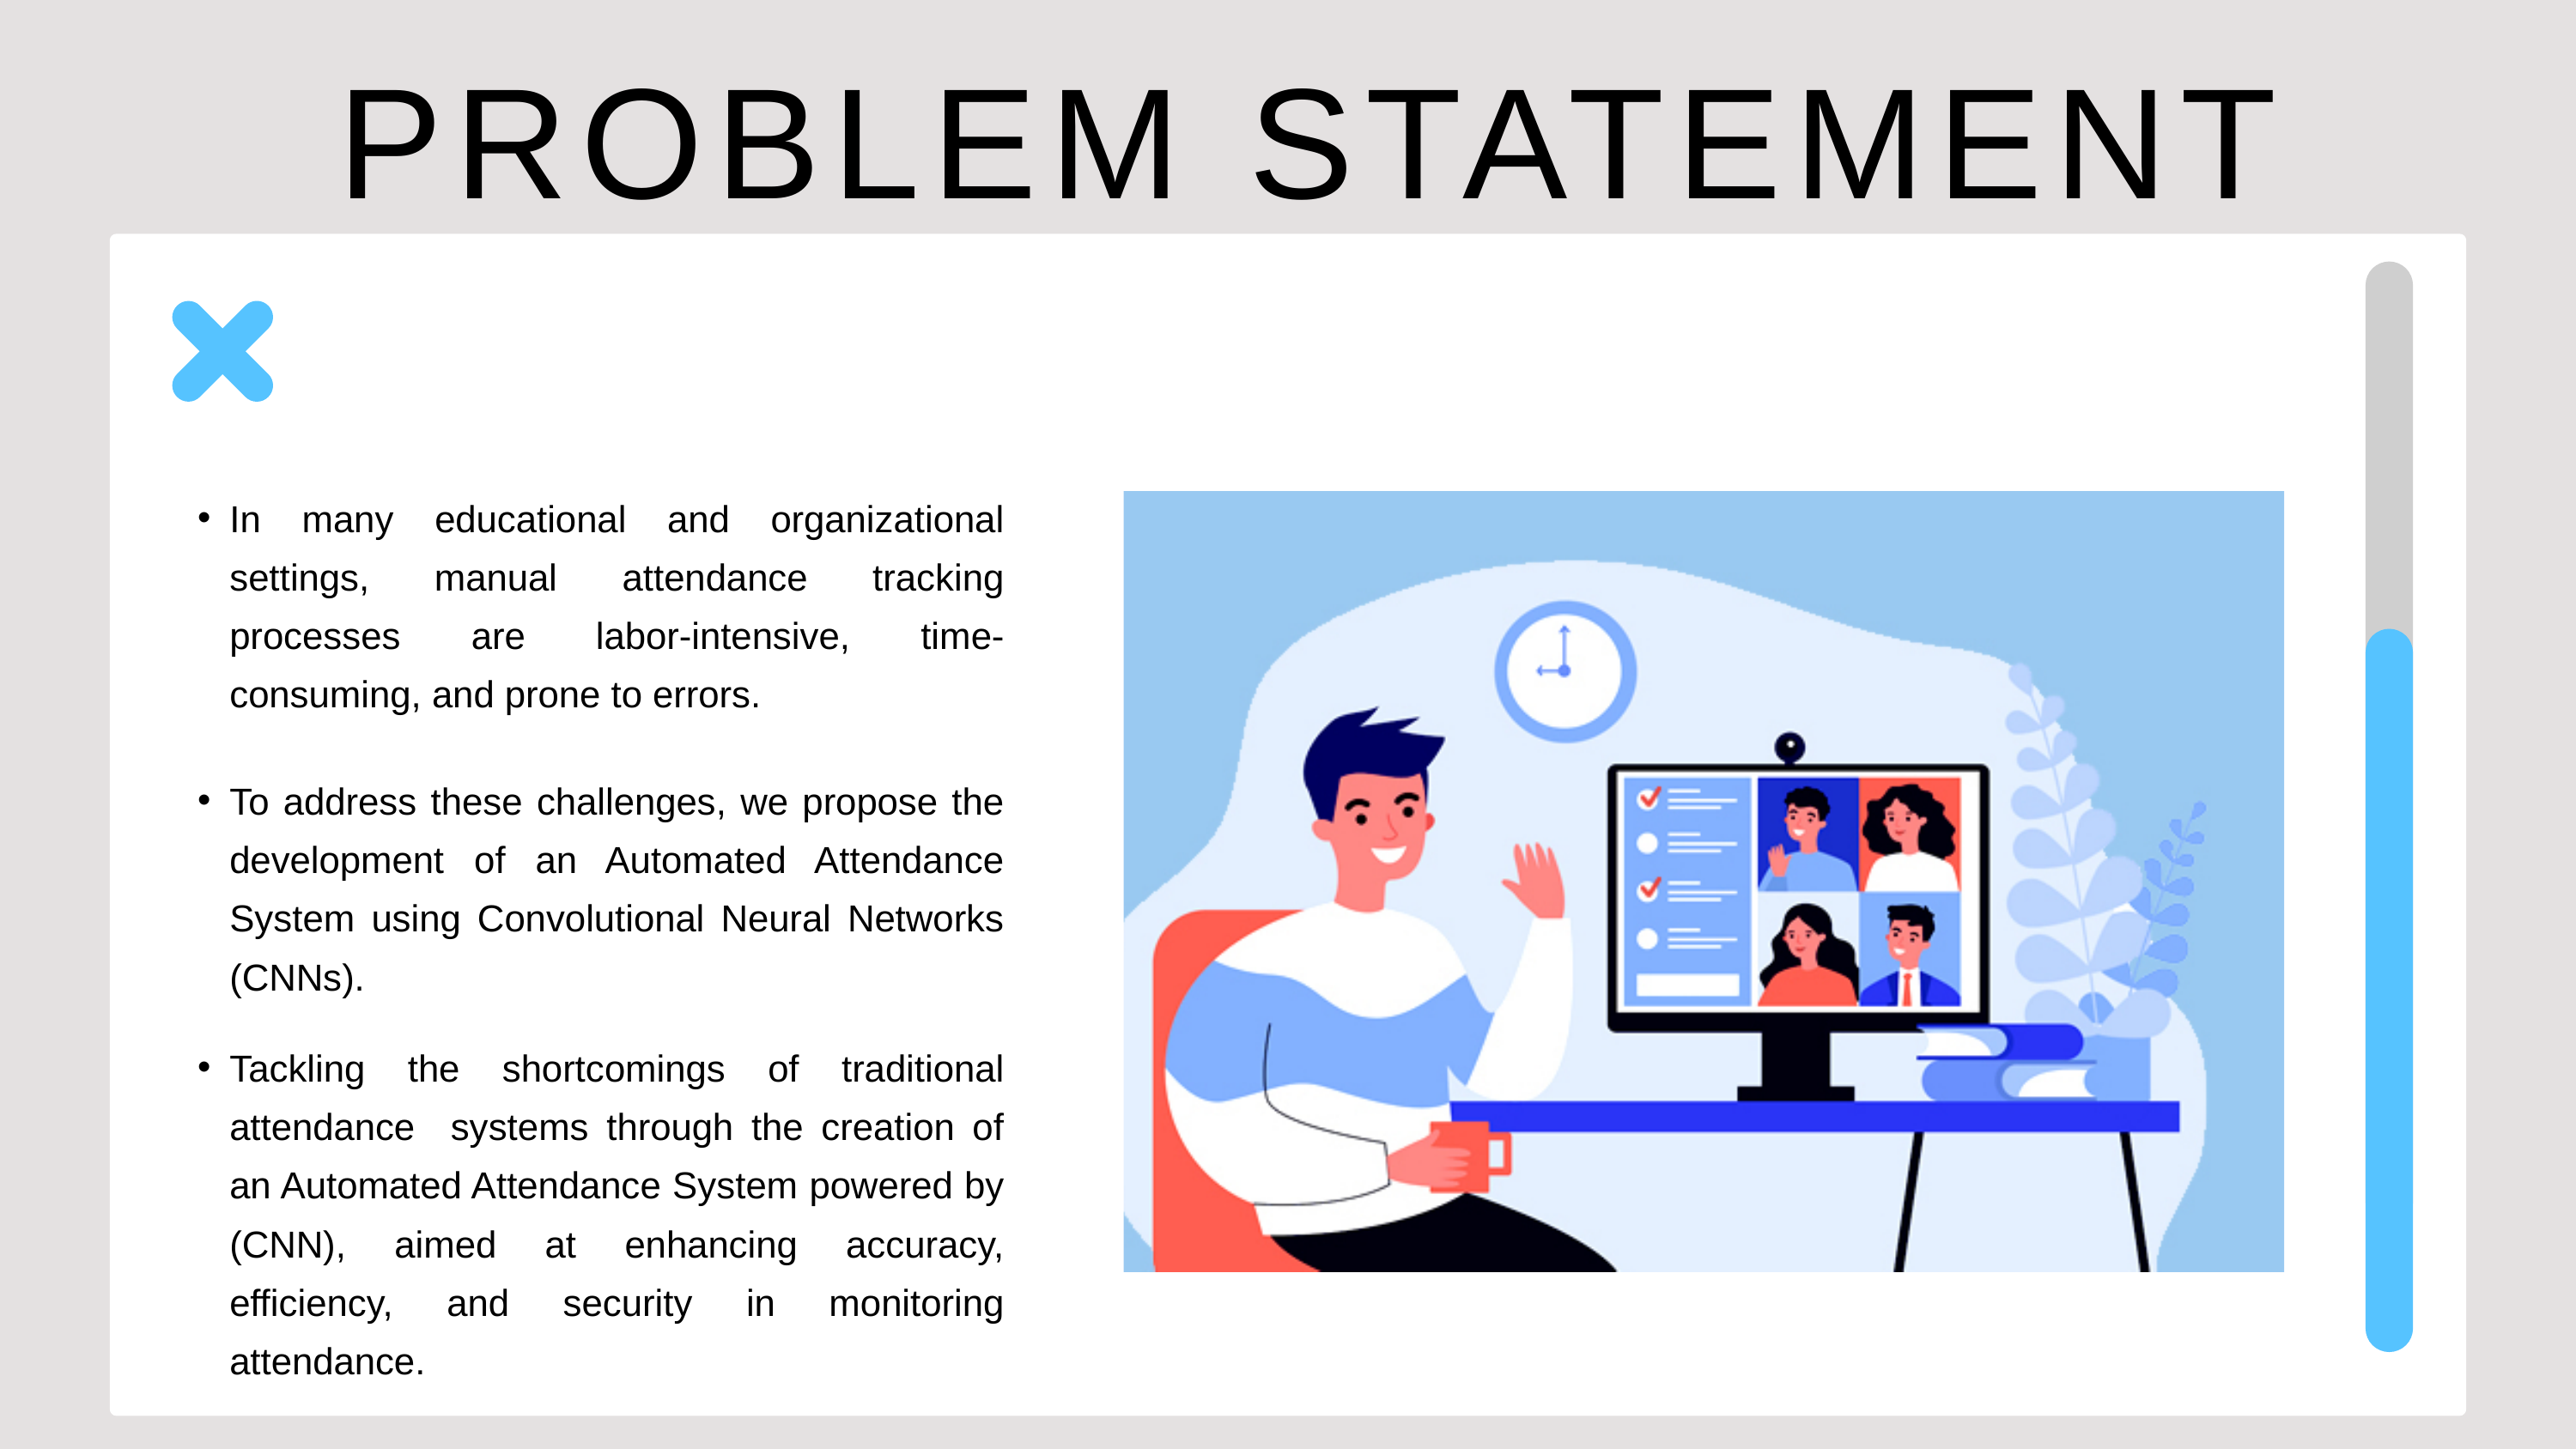

PROBLEM STATEMENT

In many educational and organizational settings, manual attendance tracking processes are labor-intensive, time-consuming, and prone to errors.

To address these challenges, we propose the development of an Automated Attendance System using Convolutional Neural Networks (CNNs).

Tackling the shortcomings of traditional attendance  systems through the creation of an Automated Attendance System powered by (CNN), aimed at enhancing accuracy, efficiency, and security in monitoring attendance.